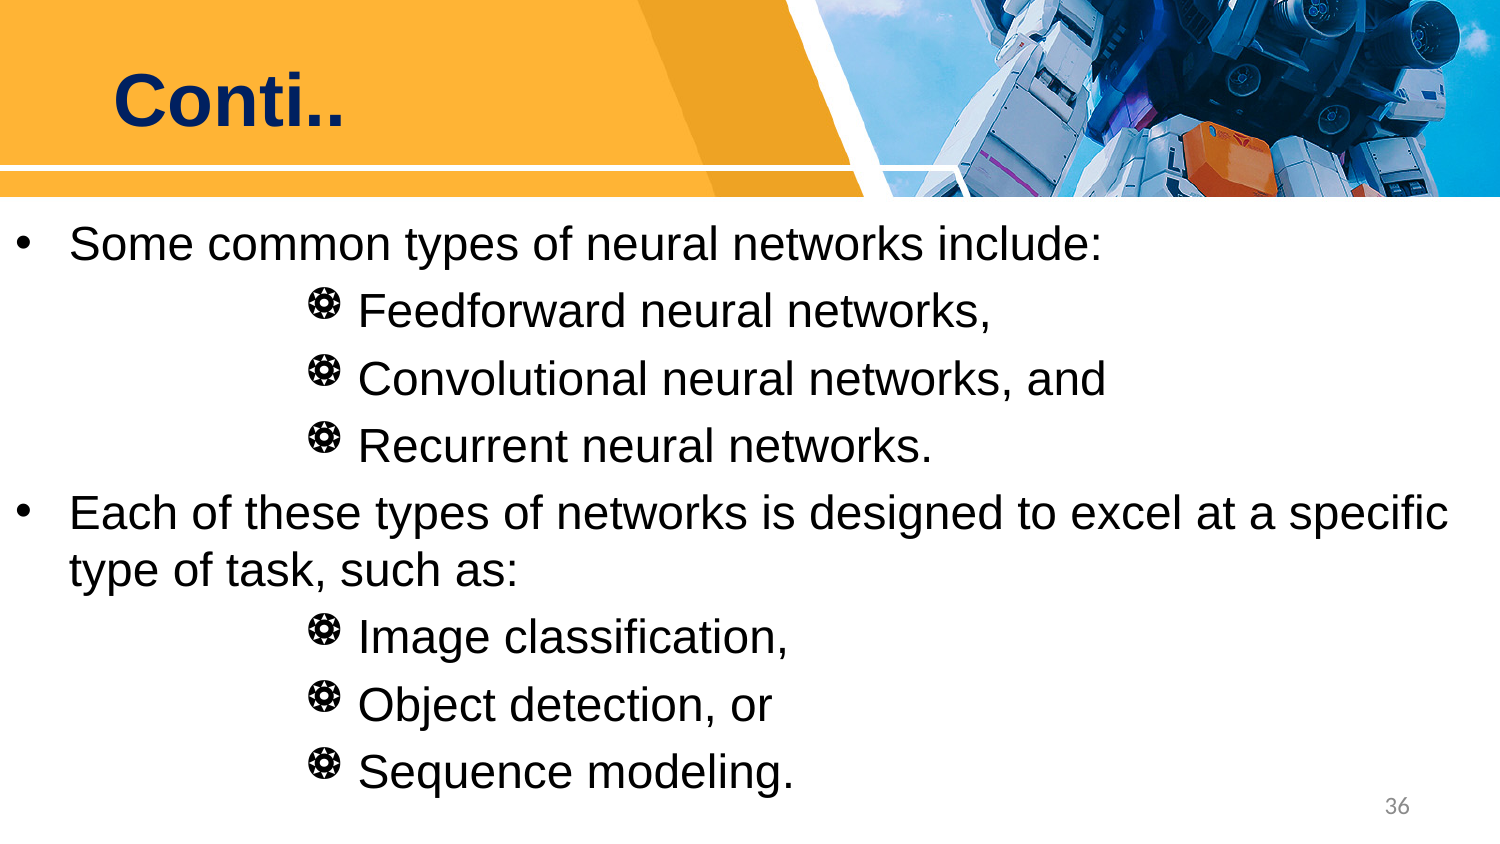

# Conti..
Some common types of neural networks include:
 Feedforward neural networks,
 Convolutional neural networks, and
 Recurrent neural networks.
Each of these types of networks is designed to excel at a specific type of task, such as:
 Image classification,
 Object detection, or
 Sequence modeling.

36